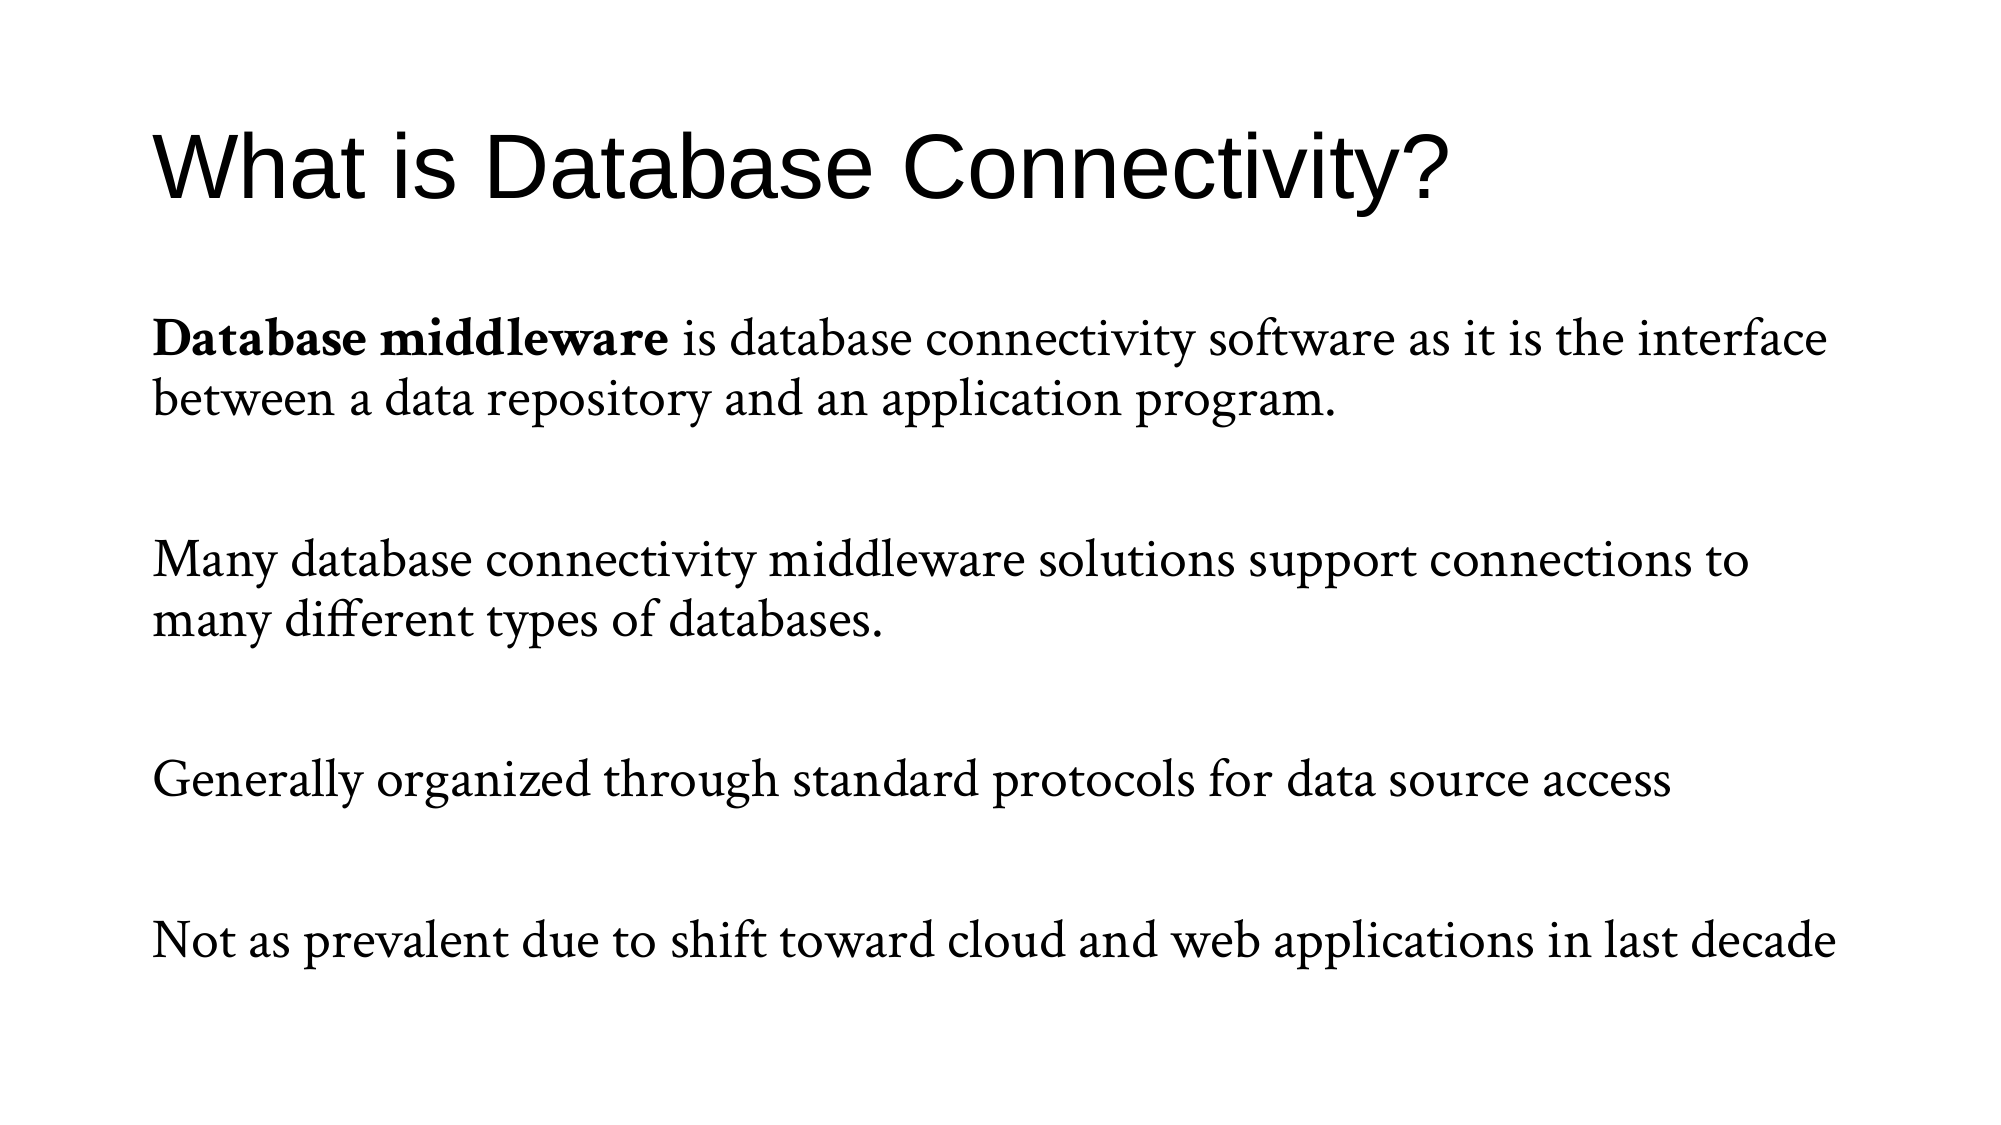

# What is Database Connectivity?
Database middleware is database connectivity software as it is the interface between a data repository and an application program.

Many database connectivity middleware solutions support connections to many different types of databases.

Generally organized through standard protocols for data source access

Not as prevalent due to shift toward cloud and web applications in last decade